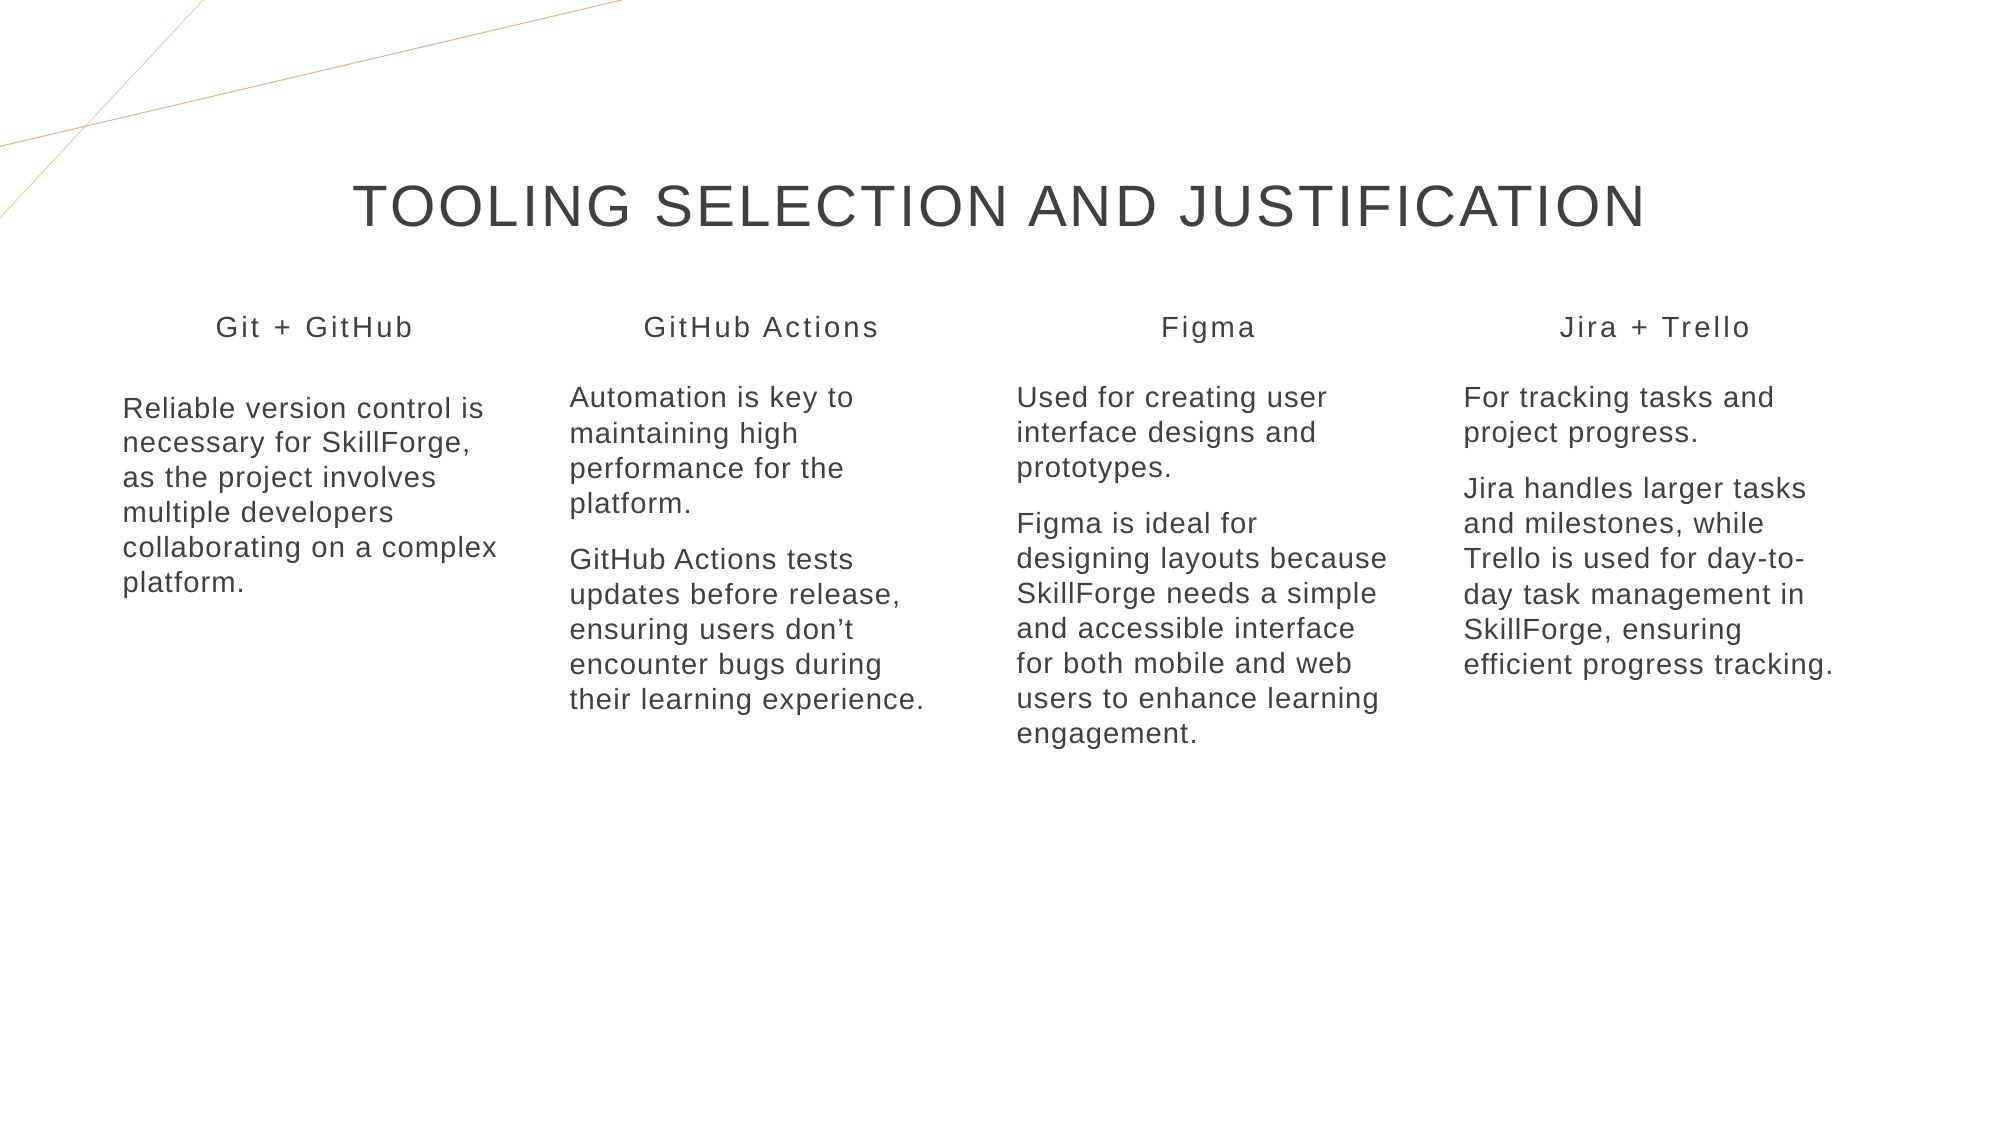

# Tooling Selection and Justification
Git + GitHub
Figma
Jira + Trello
GitHub Actions
Used for creating user interface designs and prototypes.
Figma is ideal for designing layouts because SkillForge needs a simple and accessible interface for both mobile and web users to enhance learning engagement.

For tracking tasks and project progress.
Jira handles larger tasks and milestones, while Trello is used for day-to-day task management in SkillForge, ensuring efficient progress tracking.
Automation is key to maintaining high performance for the platform.
GitHub Actions tests updates before release, ensuring users don’t encounter bugs during their learning experience.
Reliable version control is necessary for SkillForge, as the project involves multiple developers collaborating on a complex platform.